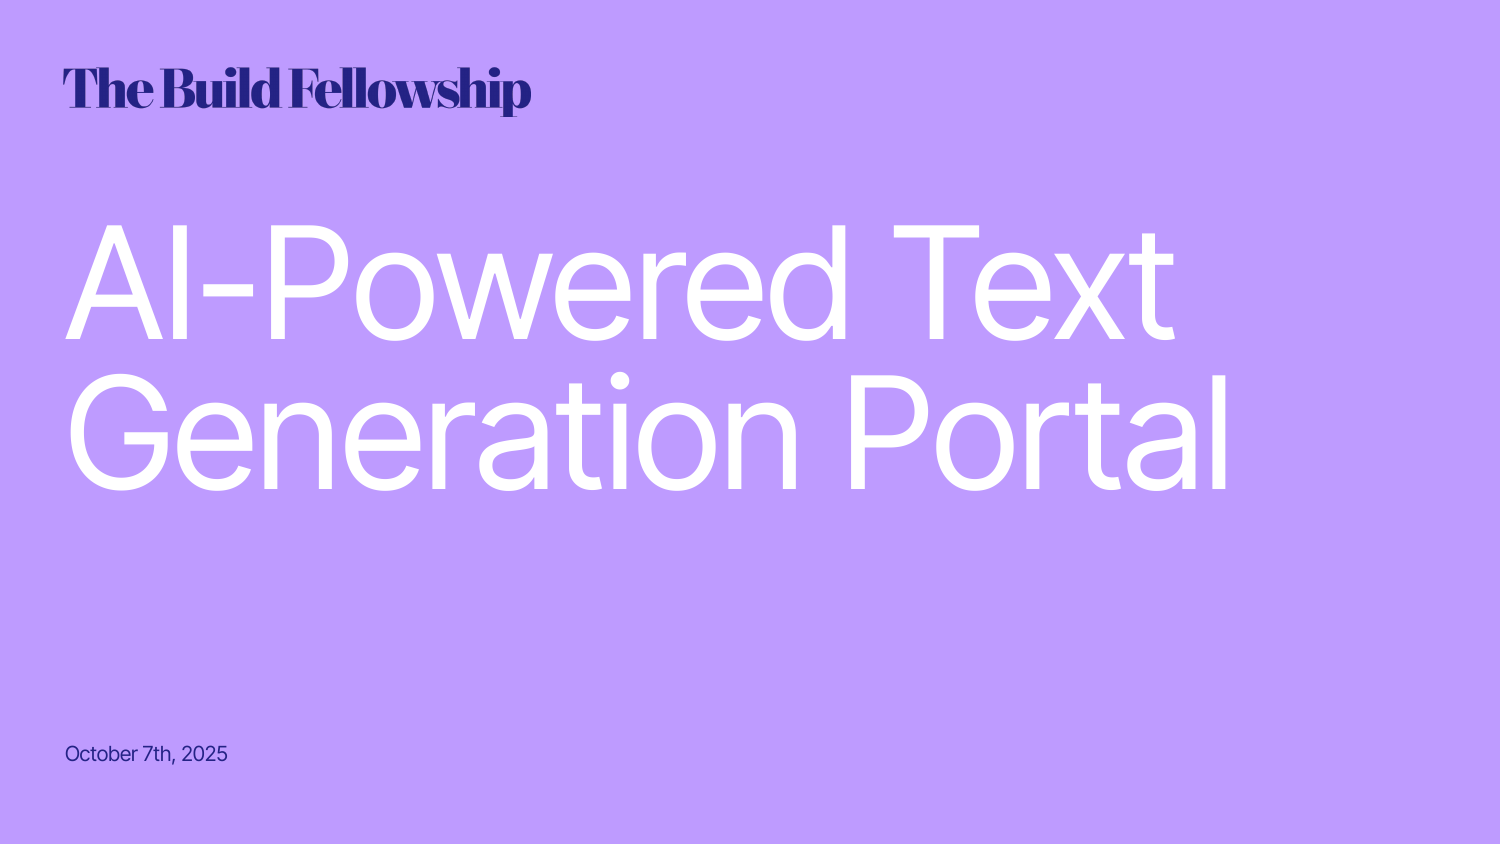

# AI-Powered Text Generation Portal

October 7th, 2025